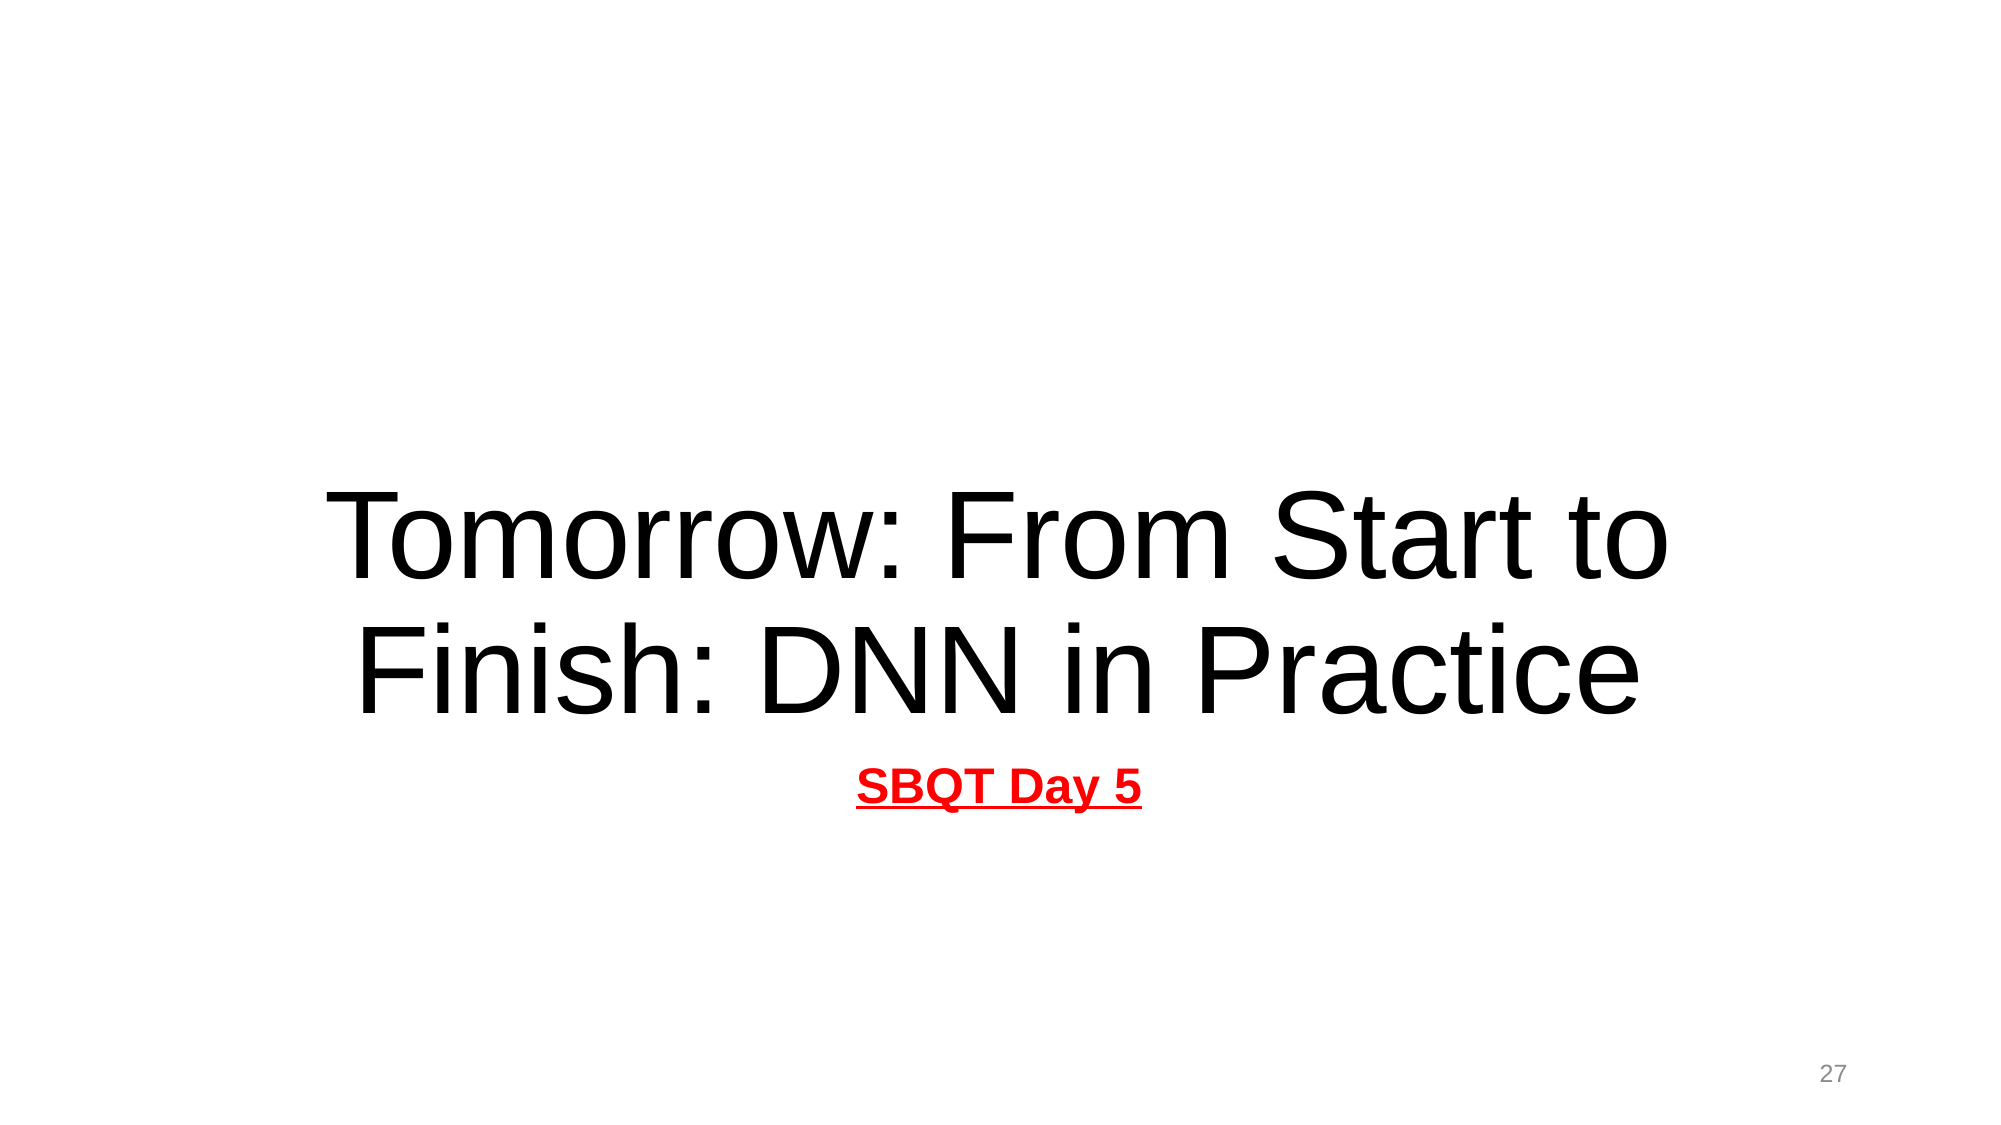

# Tomorrow: From Start to Finish: DNN in Practice
SBQT Day 5
27